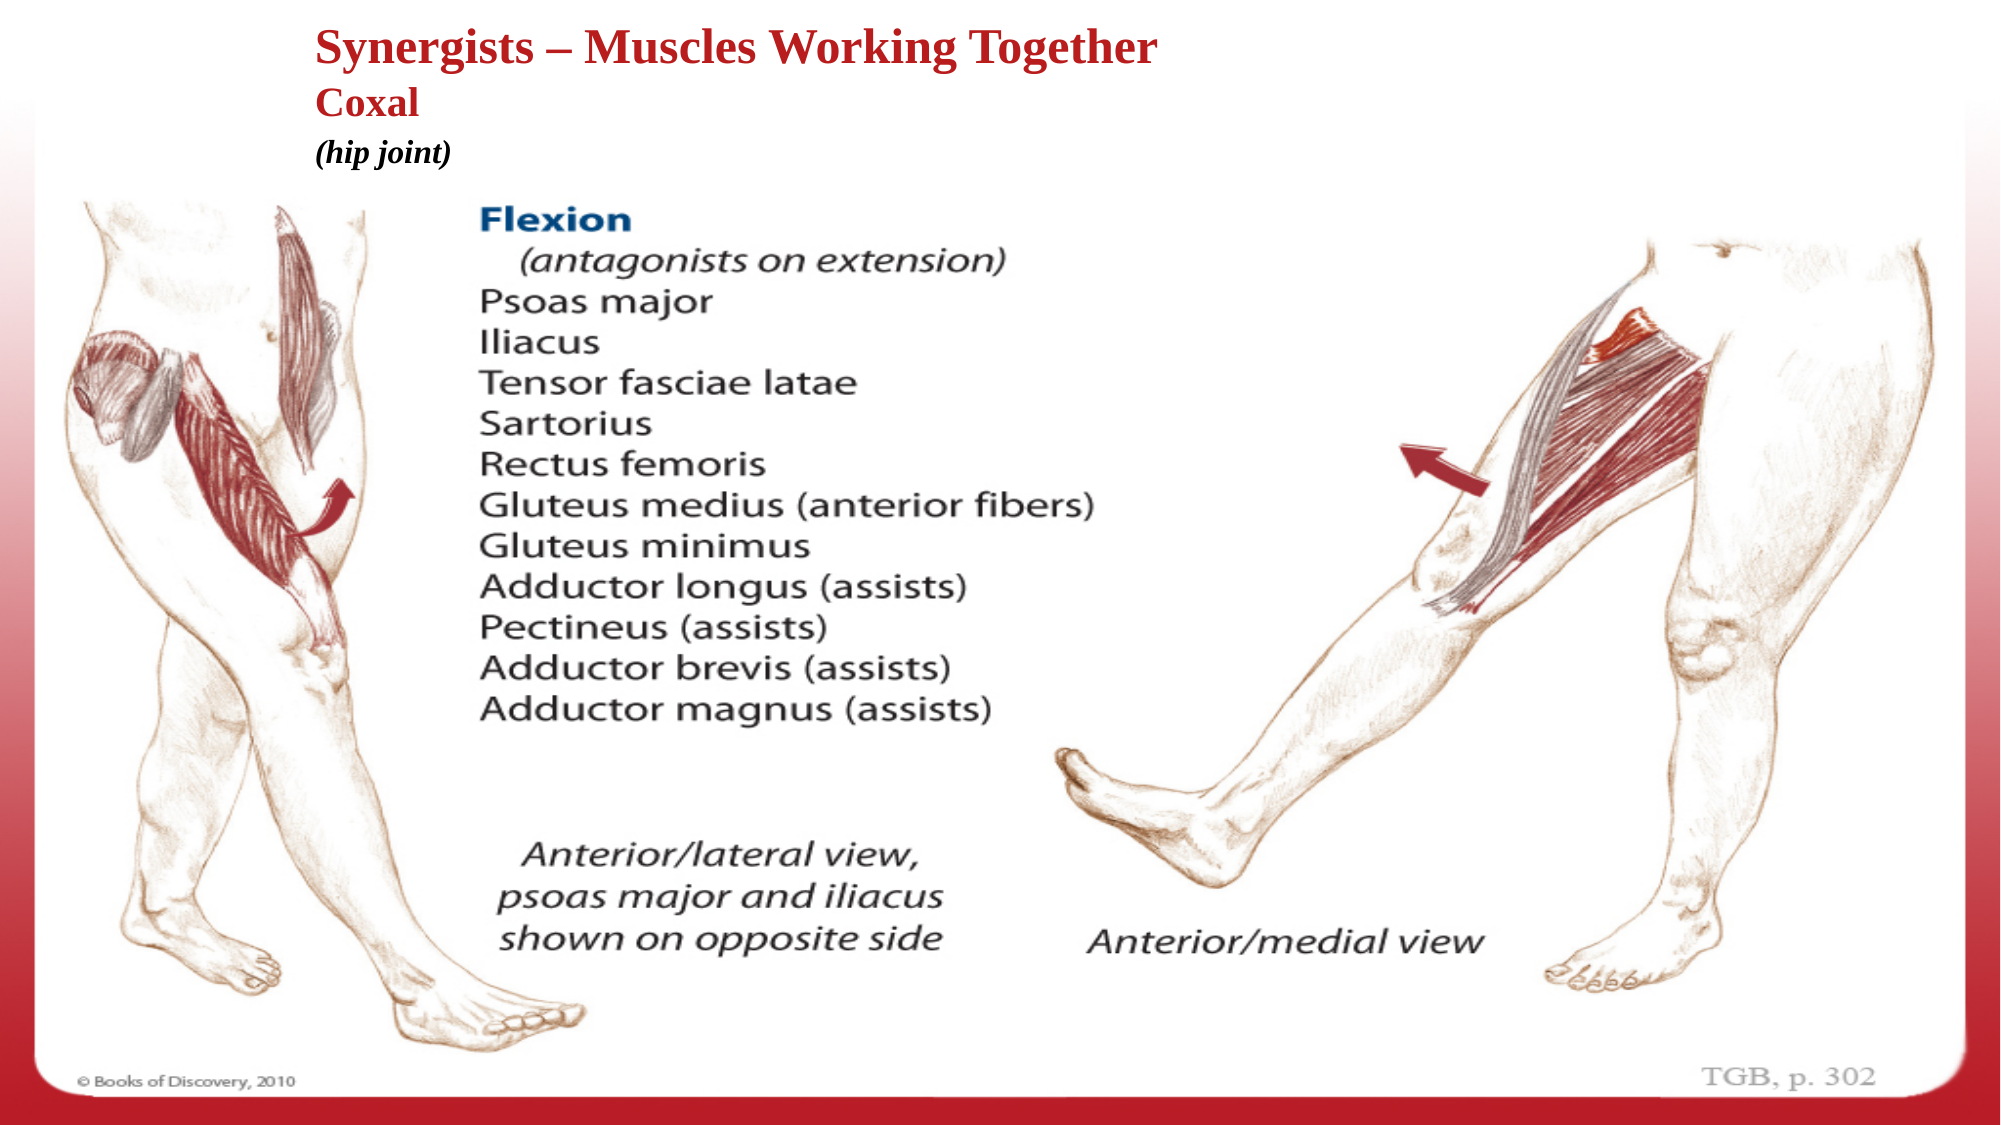

Synergists - Coxal, Flexion
Synergists – Muscles Working Together
Coxal
(hip joint)